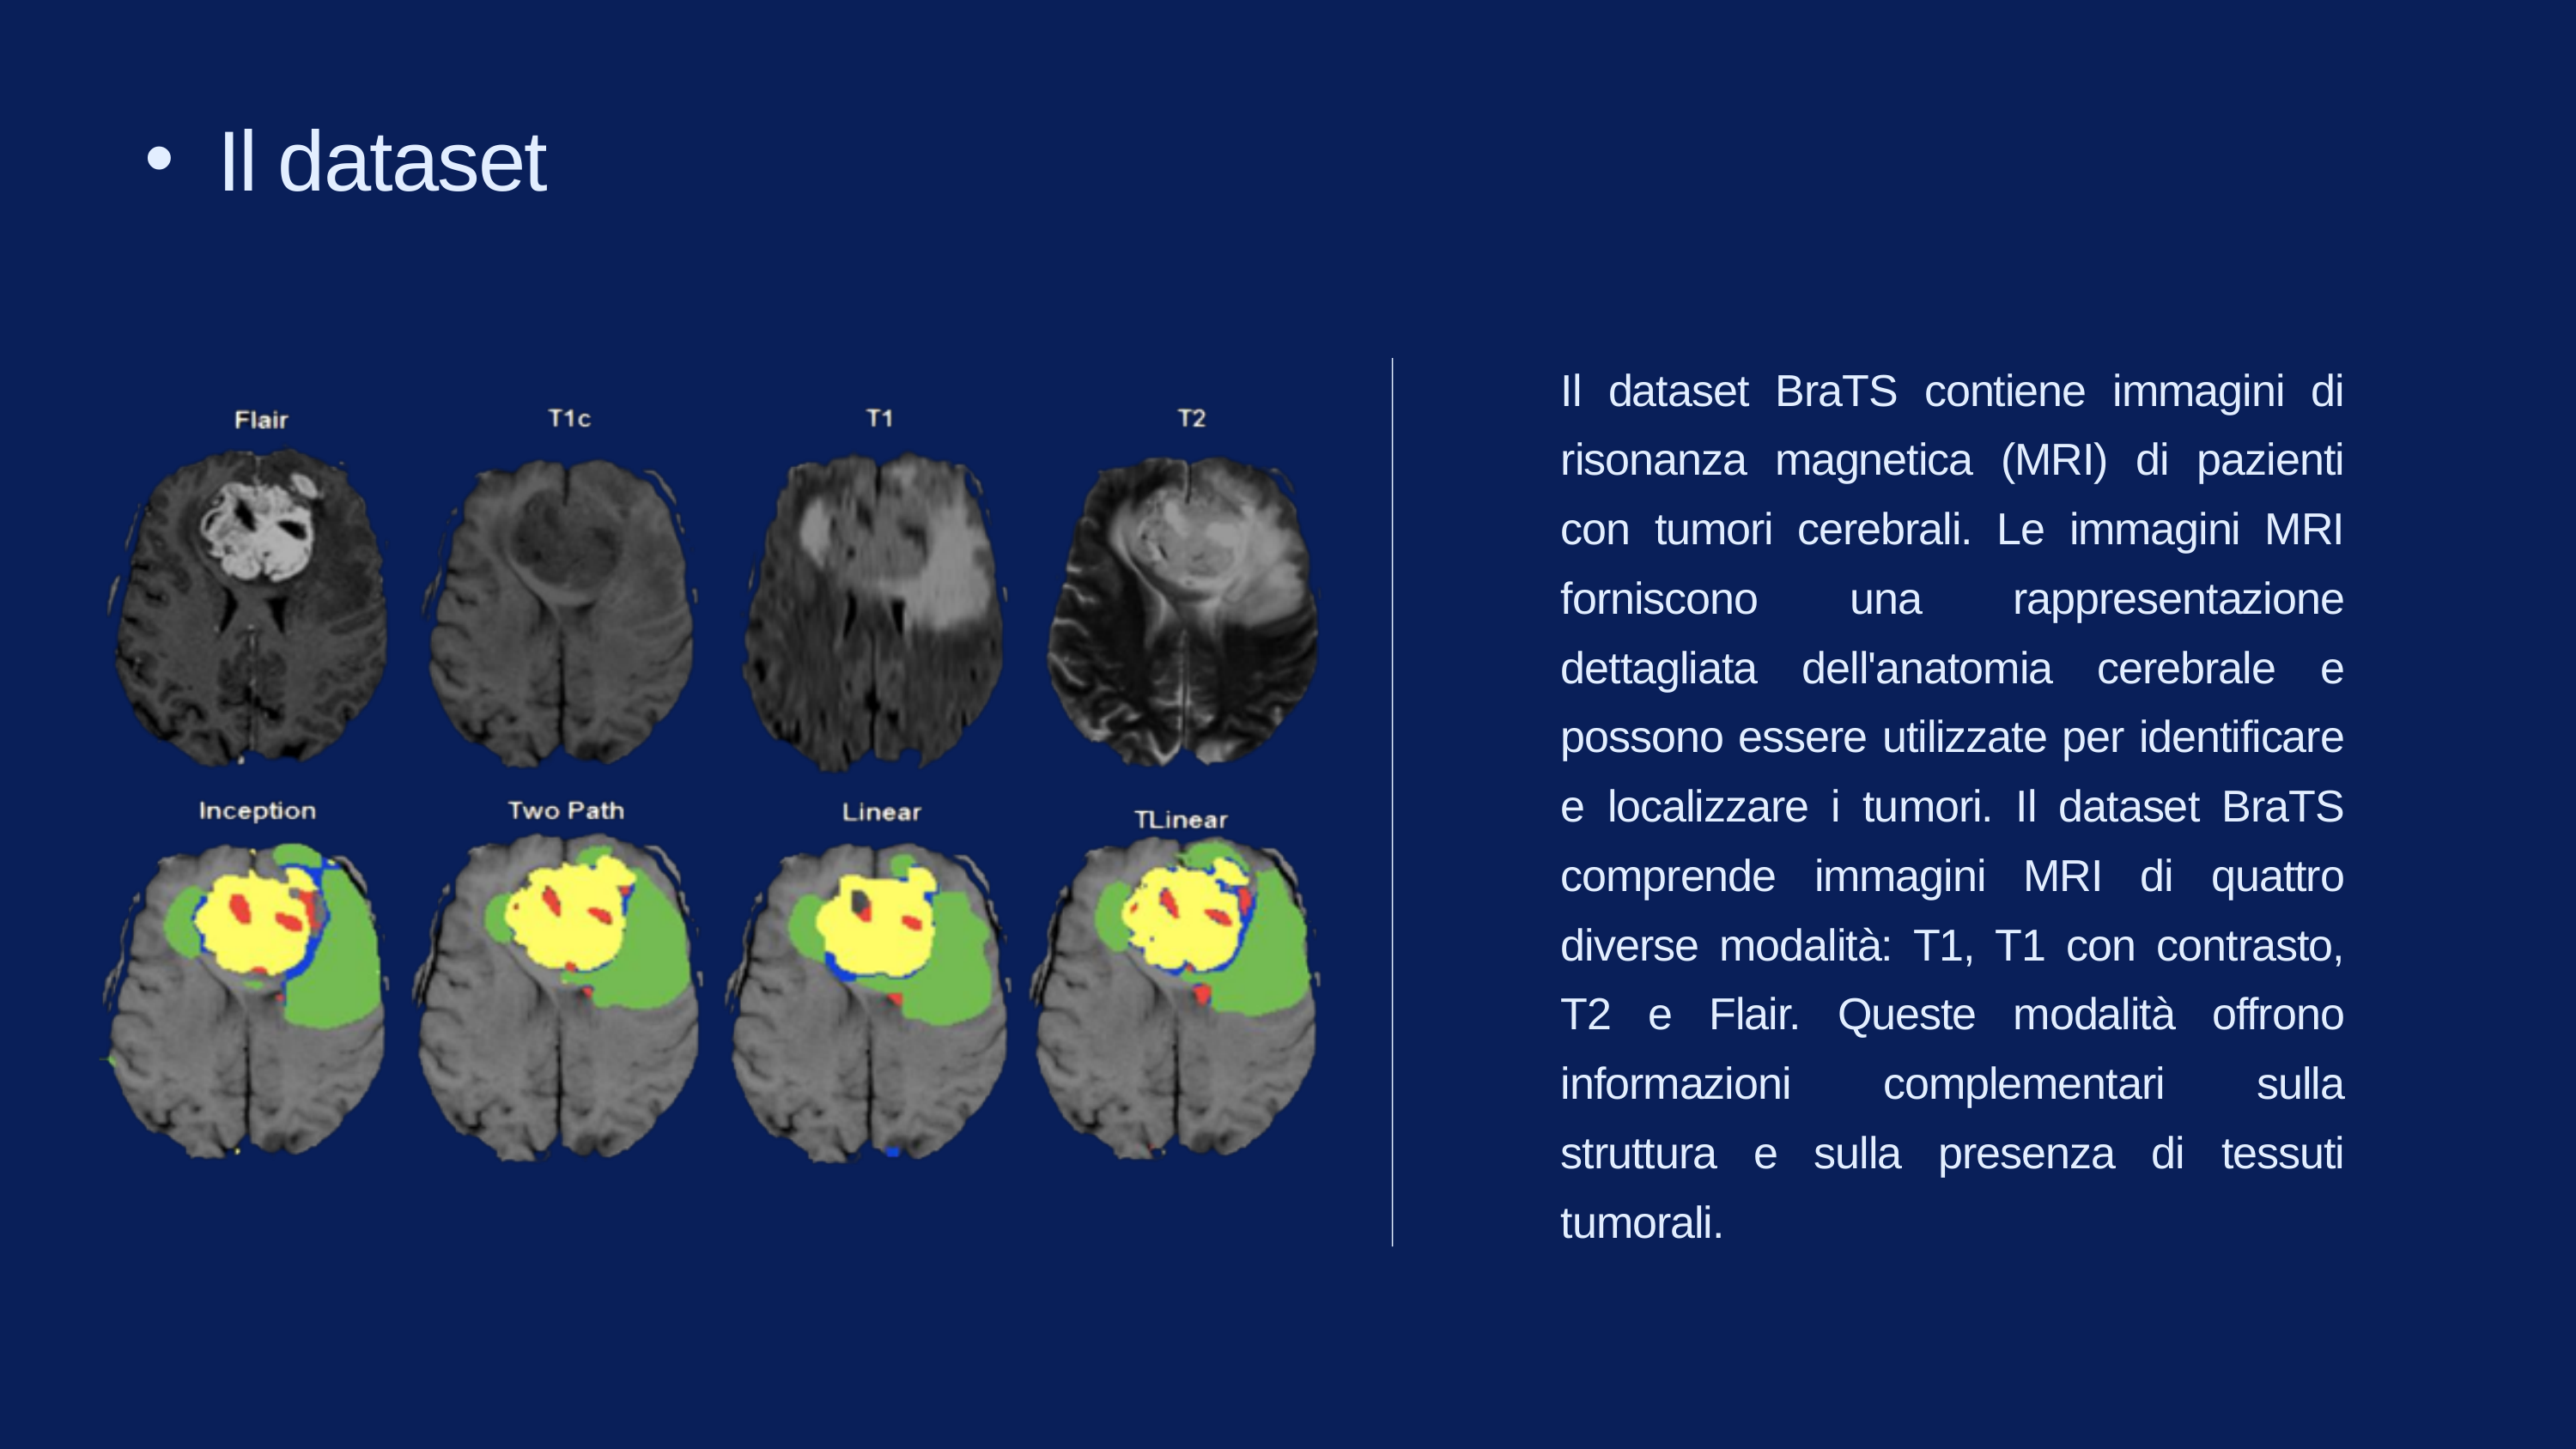

Il dataset
Il dataset BraTS contiene immagini di risonanza magnetica (MRI) di pazienti con tumori cerebrali. Le immagini MRI forniscono una rappresentazione dettagliata dell'anatomia cerebrale e possono essere utilizzate per identificare e localizzare i tumori. Il dataset BraTS comprende immagini MRI di quattro diverse modalità: T1, T1 con contrasto, T2 e Flair. Queste modalità offrono informazioni complementari sulla struttura e sulla presenza di tessuti tumorali.